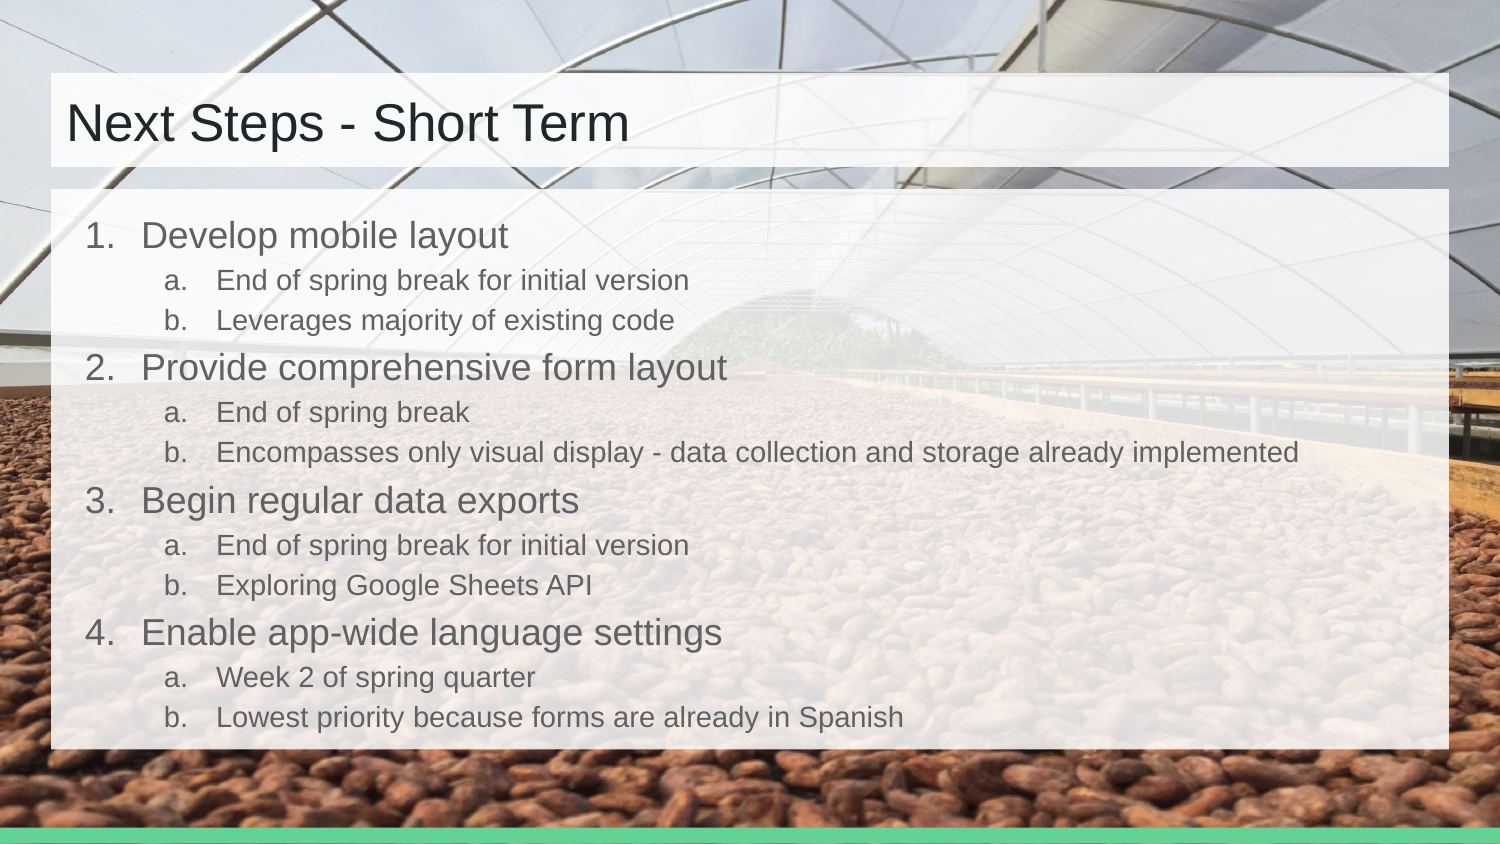

# Next Steps - Short Term
Develop mobile layout
End of spring break for initial version
Leverages majority of existing code
Provide comprehensive form layout
End of spring break
Encompasses only visual display - data collection and storage already implemented
Begin regular data exports
End of spring break for initial version
Exploring Google Sheets API
Enable app-wide language settings
Week 2 of spring quarter
Lowest priority because forms are already in Spanish